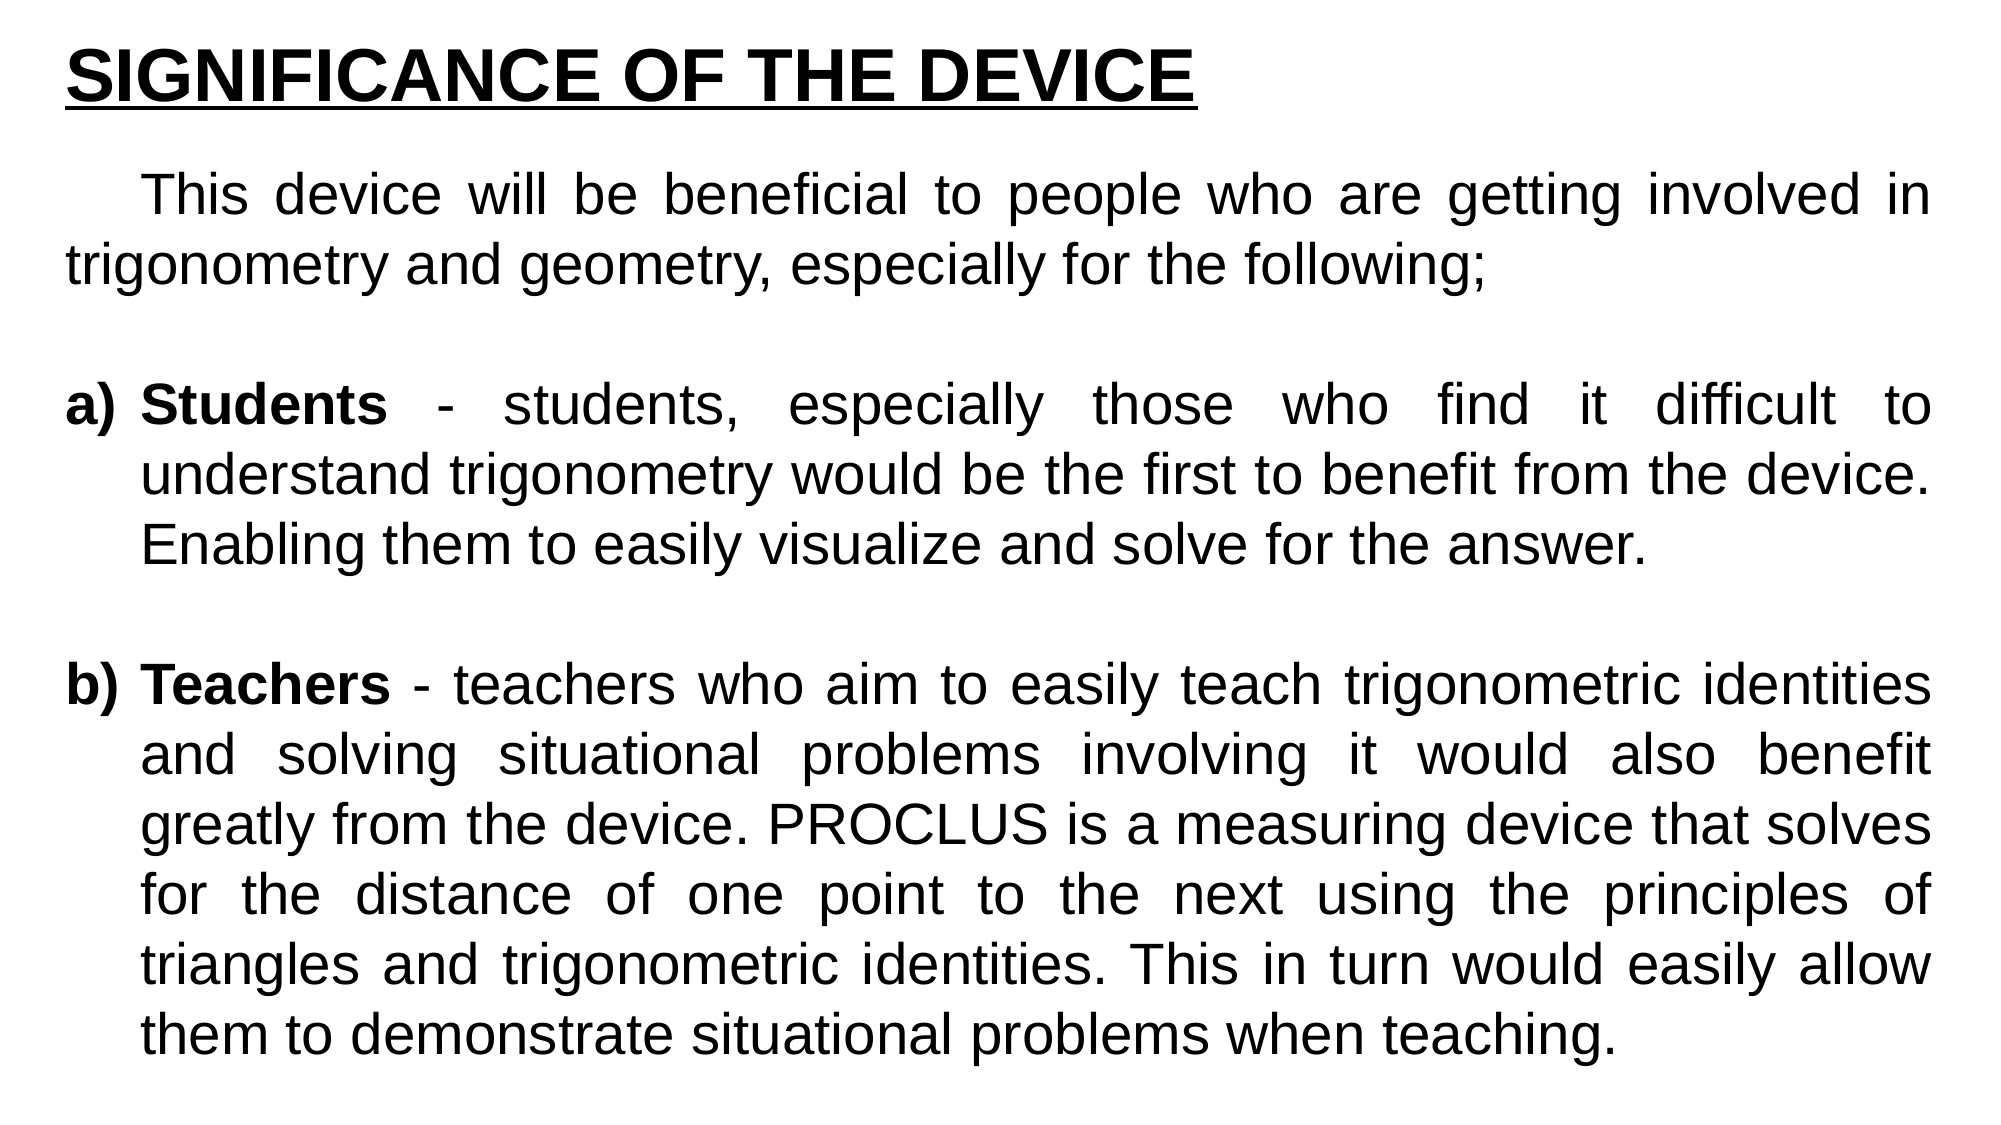

SIGNIFICANCE OF THE DEVICE
This device will be beneficial to people who are getting involved in trigonometry and geometry, especially for the following;

Students - students, especially those who find it difficult to understand trigonometry would be the first to benefit from the device. Enabling them to easily visualize and solve for the answer.

Teachers - teachers who aim to easily teach trigonometric identities and solving situational problems involving it would also benefit greatly from the device. PROCLUS is a measuring device that solves for the distance of one point to the next using the principles of triangles and trigonometric identities. This in turn would easily allow them to demonstrate situational problems when teaching.